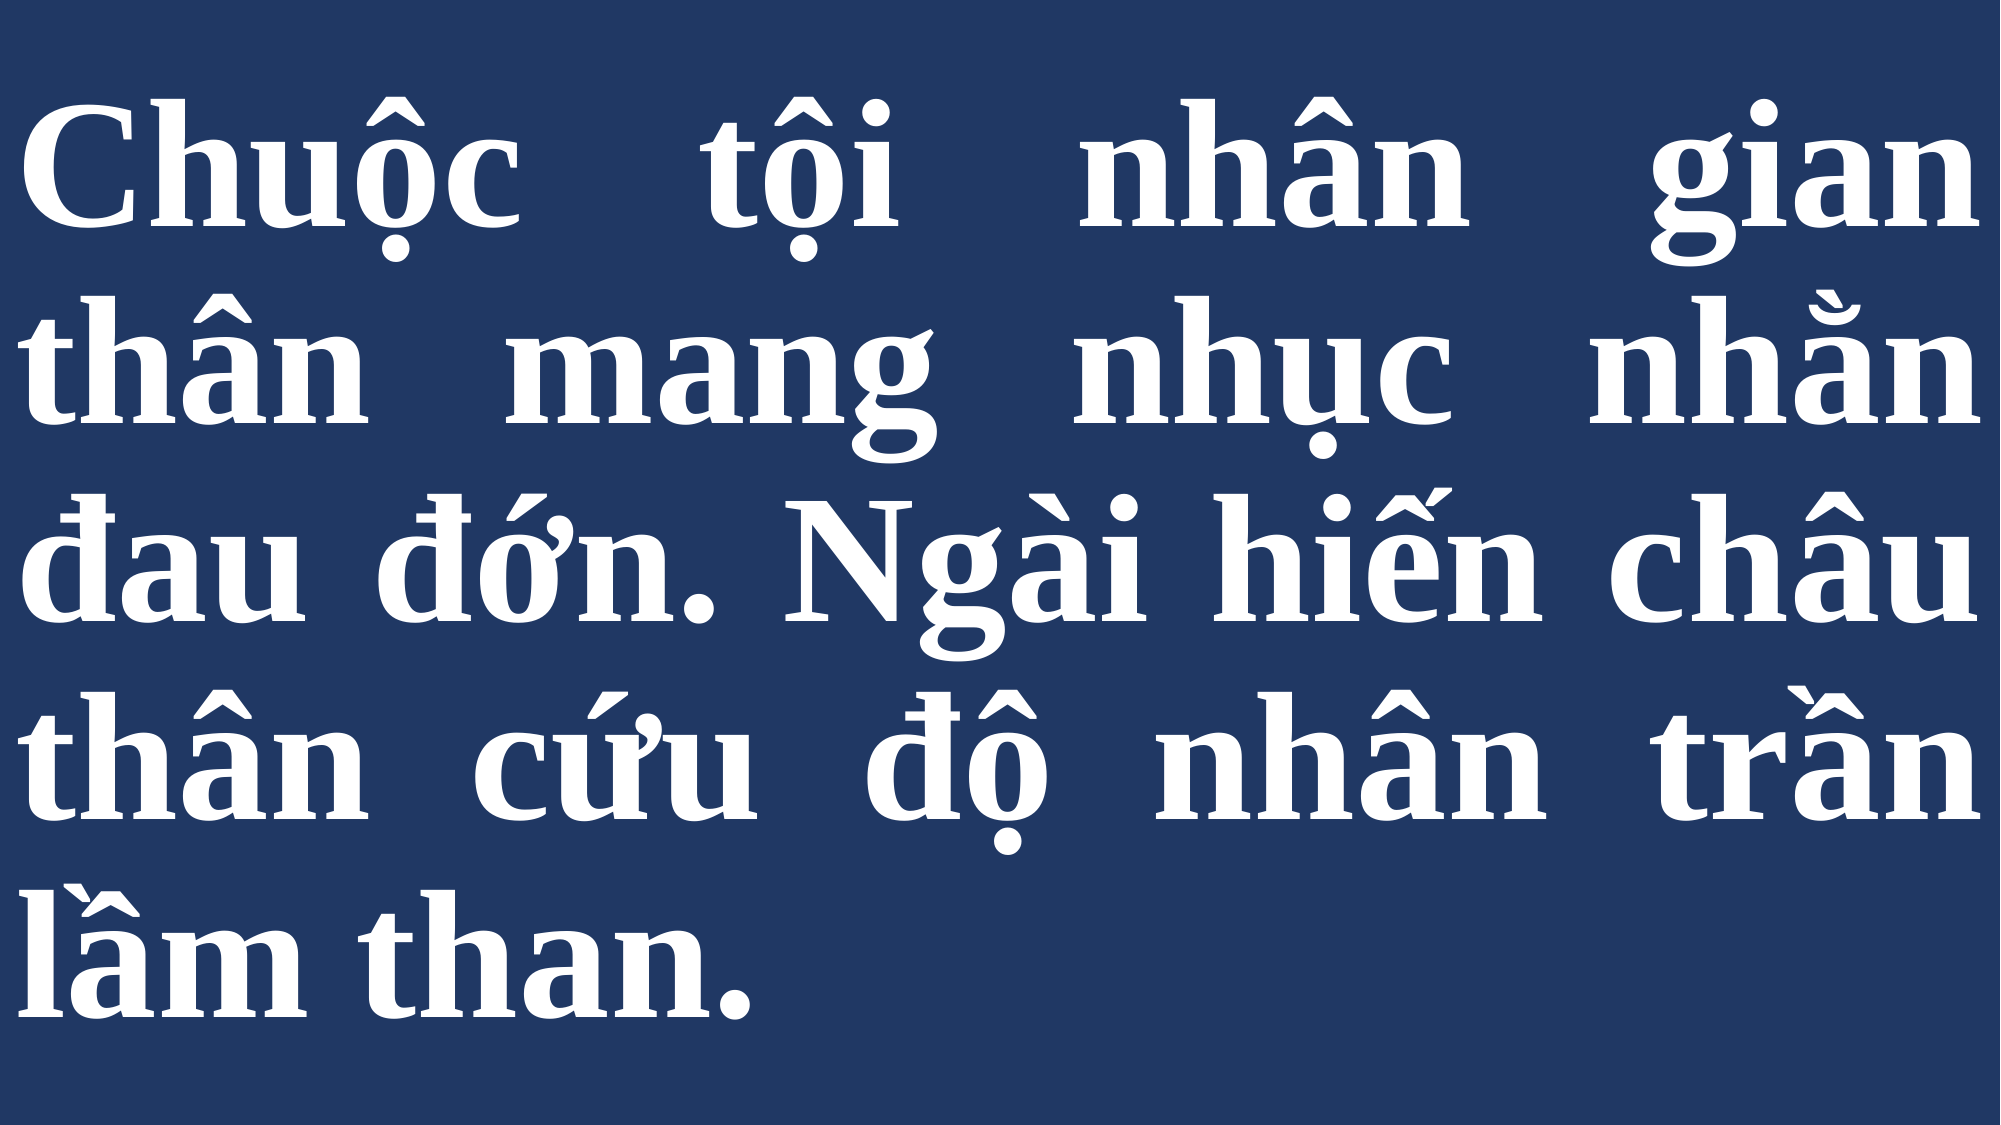

# Chuộc tội nhân gian thân mang nhục nhằn đau đớn. Ngài hiến châu thân cứu độ nhân trần lầm than.